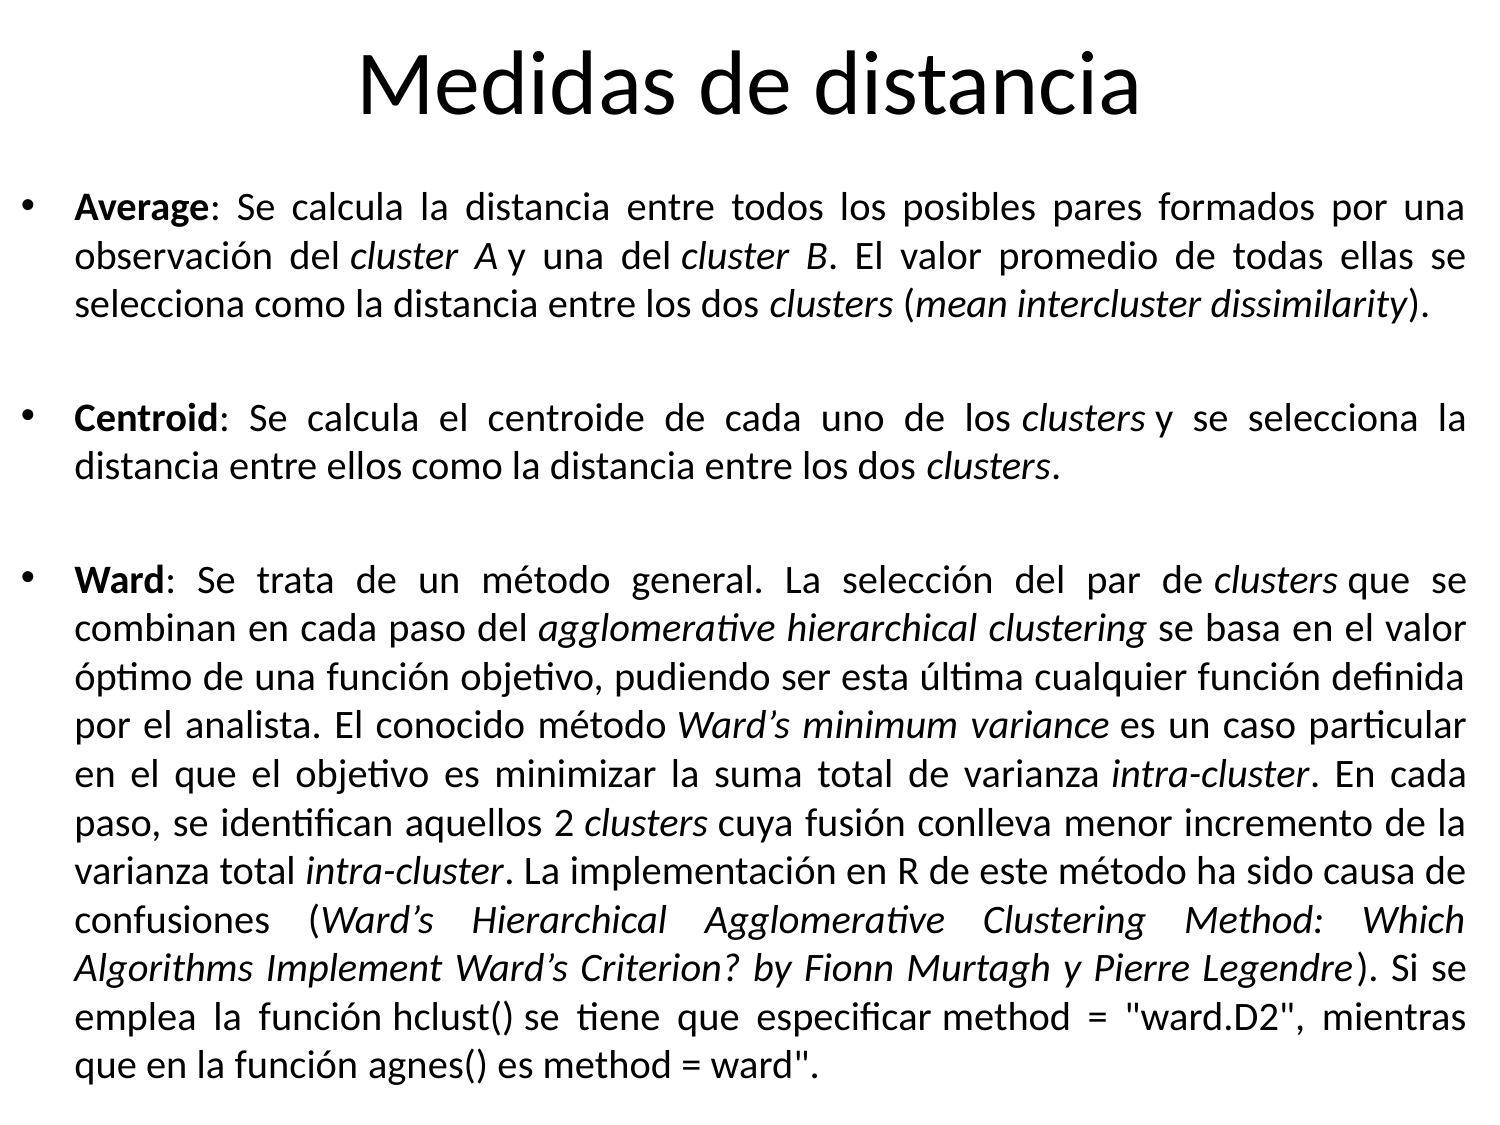

# Medidas de distancia
Average: Se calcula la distancia entre todos los posibles pares formados por una observación del cluster A y una del cluster B. El valor promedio de todas ellas se selecciona como la distancia entre los dos clusters (mean intercluster dissimilarity).

Centroid: Se calcula el centroide de cada uno de los clusters y se selecciona la distancia entre ellos como la distancia entre los dos clusters.

Ward: Se trata de un método general. La selección del par de clusters que se combinan en cada paso del agglomerative hierarchical clustering se basa en el valor óptimo de una función objetivo, pudiendo ser esta última cualquier función definida por el analista. El conocido método Ward’s minimum variance es un caso particular en el que el objetivo es minimizar la suma total de varianza intra-cluster. En cada paso, se identifican aquellos 2 clusters cuya fusión conlleva menor incremento de la varianza total intra-cluster. La implementación en R de este método ha sido causa de confusiones (Ward’s Hierarchical Agglomerative Clustering Method: Which Algorithms Implement Ward’s Criterion? by Fionn Murtagh y Pierre Legendre). Si se emplea la función hclust() se tiene que especificar method = "ward.D2", mientras que en la función agnes() es method = ward".